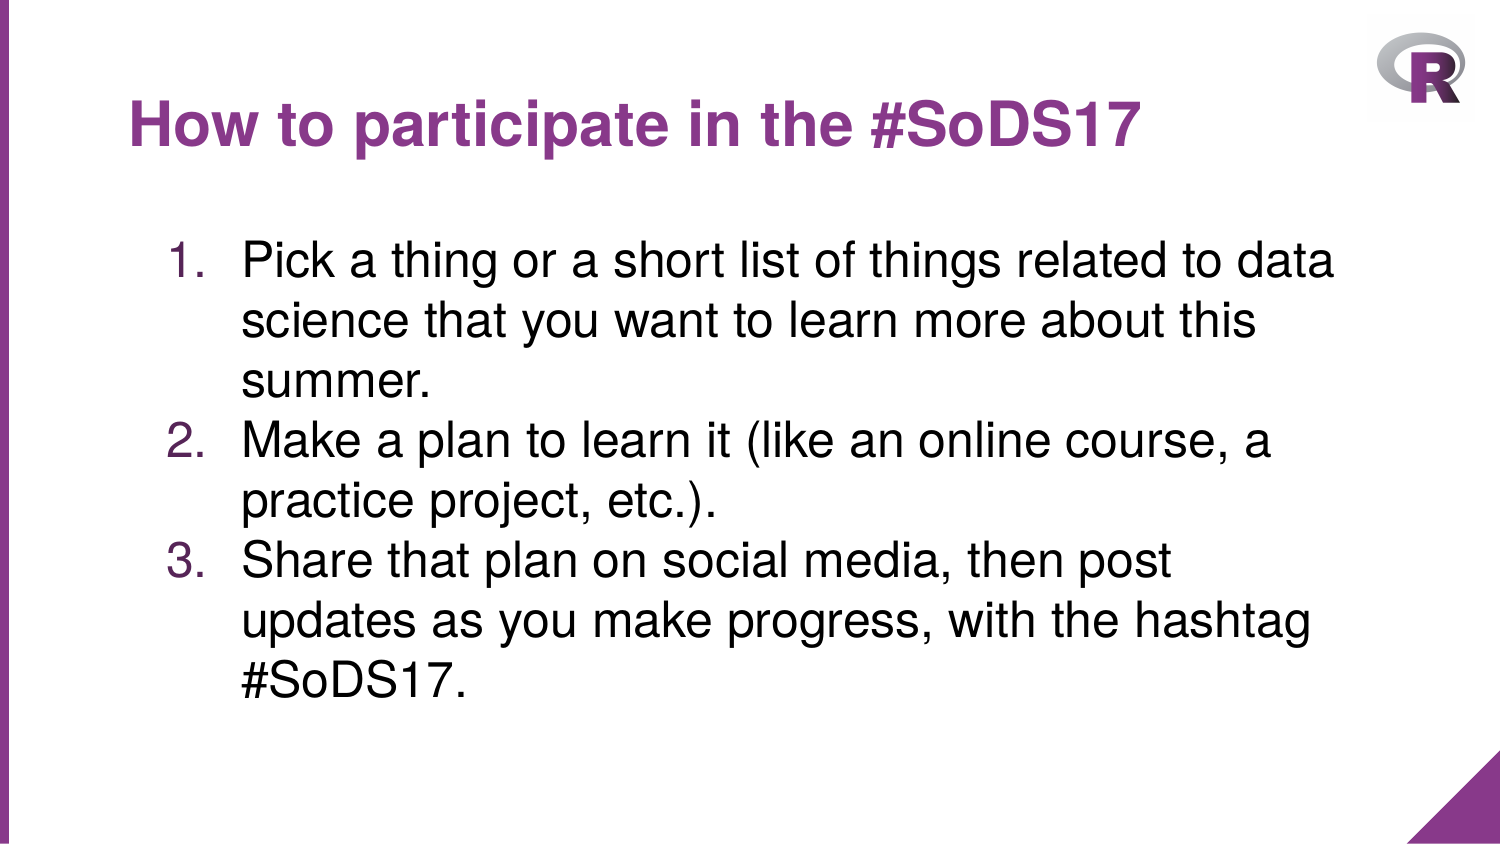

# How to participate in the #SoDS17
Pick a thing or a short list of things related to data science that you want to learn more about this summer.
Make a plan to learn it (like an online course, a practice project, etc.).
Share that plan on social media, then post updates as you make progress, with the hashtag #SoDS17.